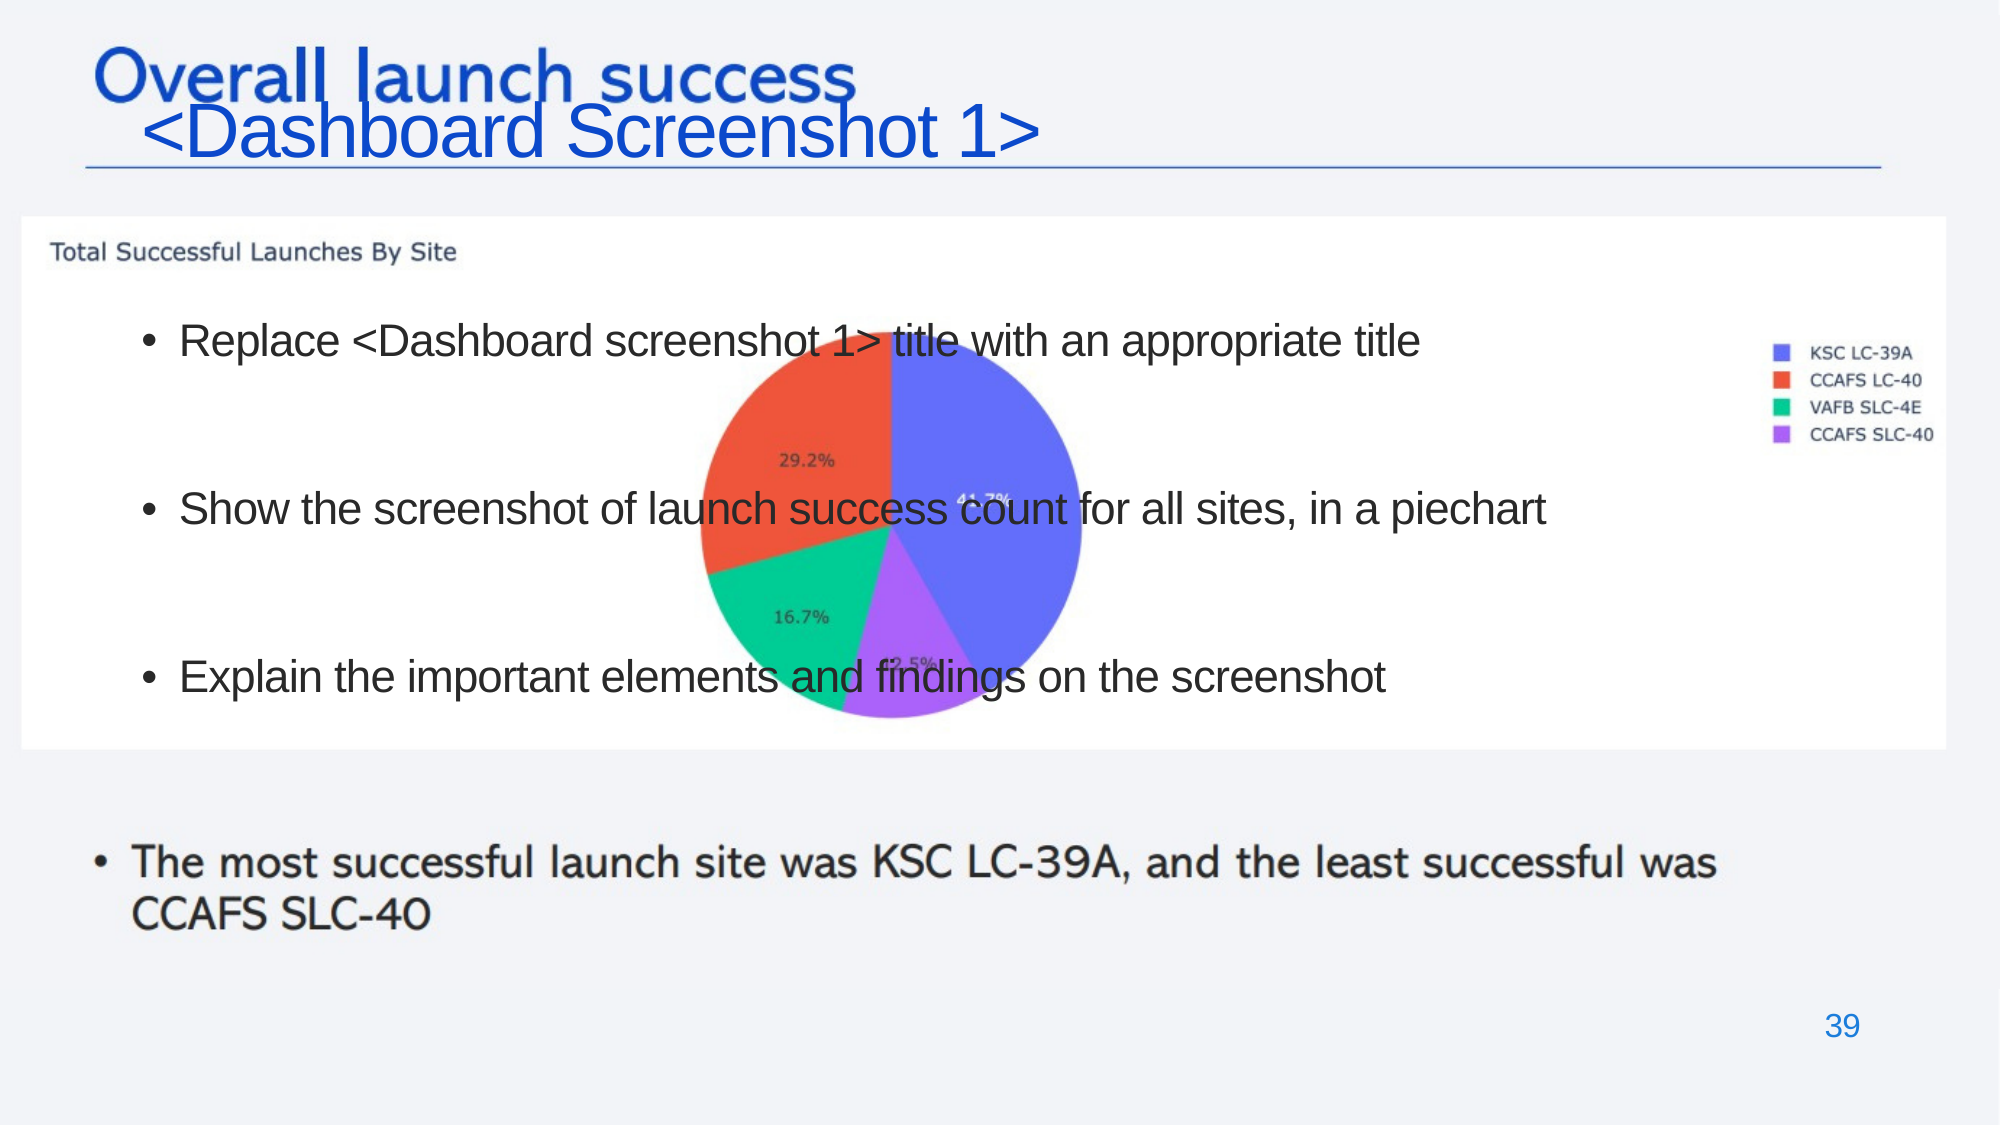

<Dashboard Screenshot 1>
•
Replace <Dashboard screenshot 1> title with an appropriate title
•
Show the screenshot of launch success count for all sites, in a piechart
•
Explain the important elements and findings on the screenshot
39